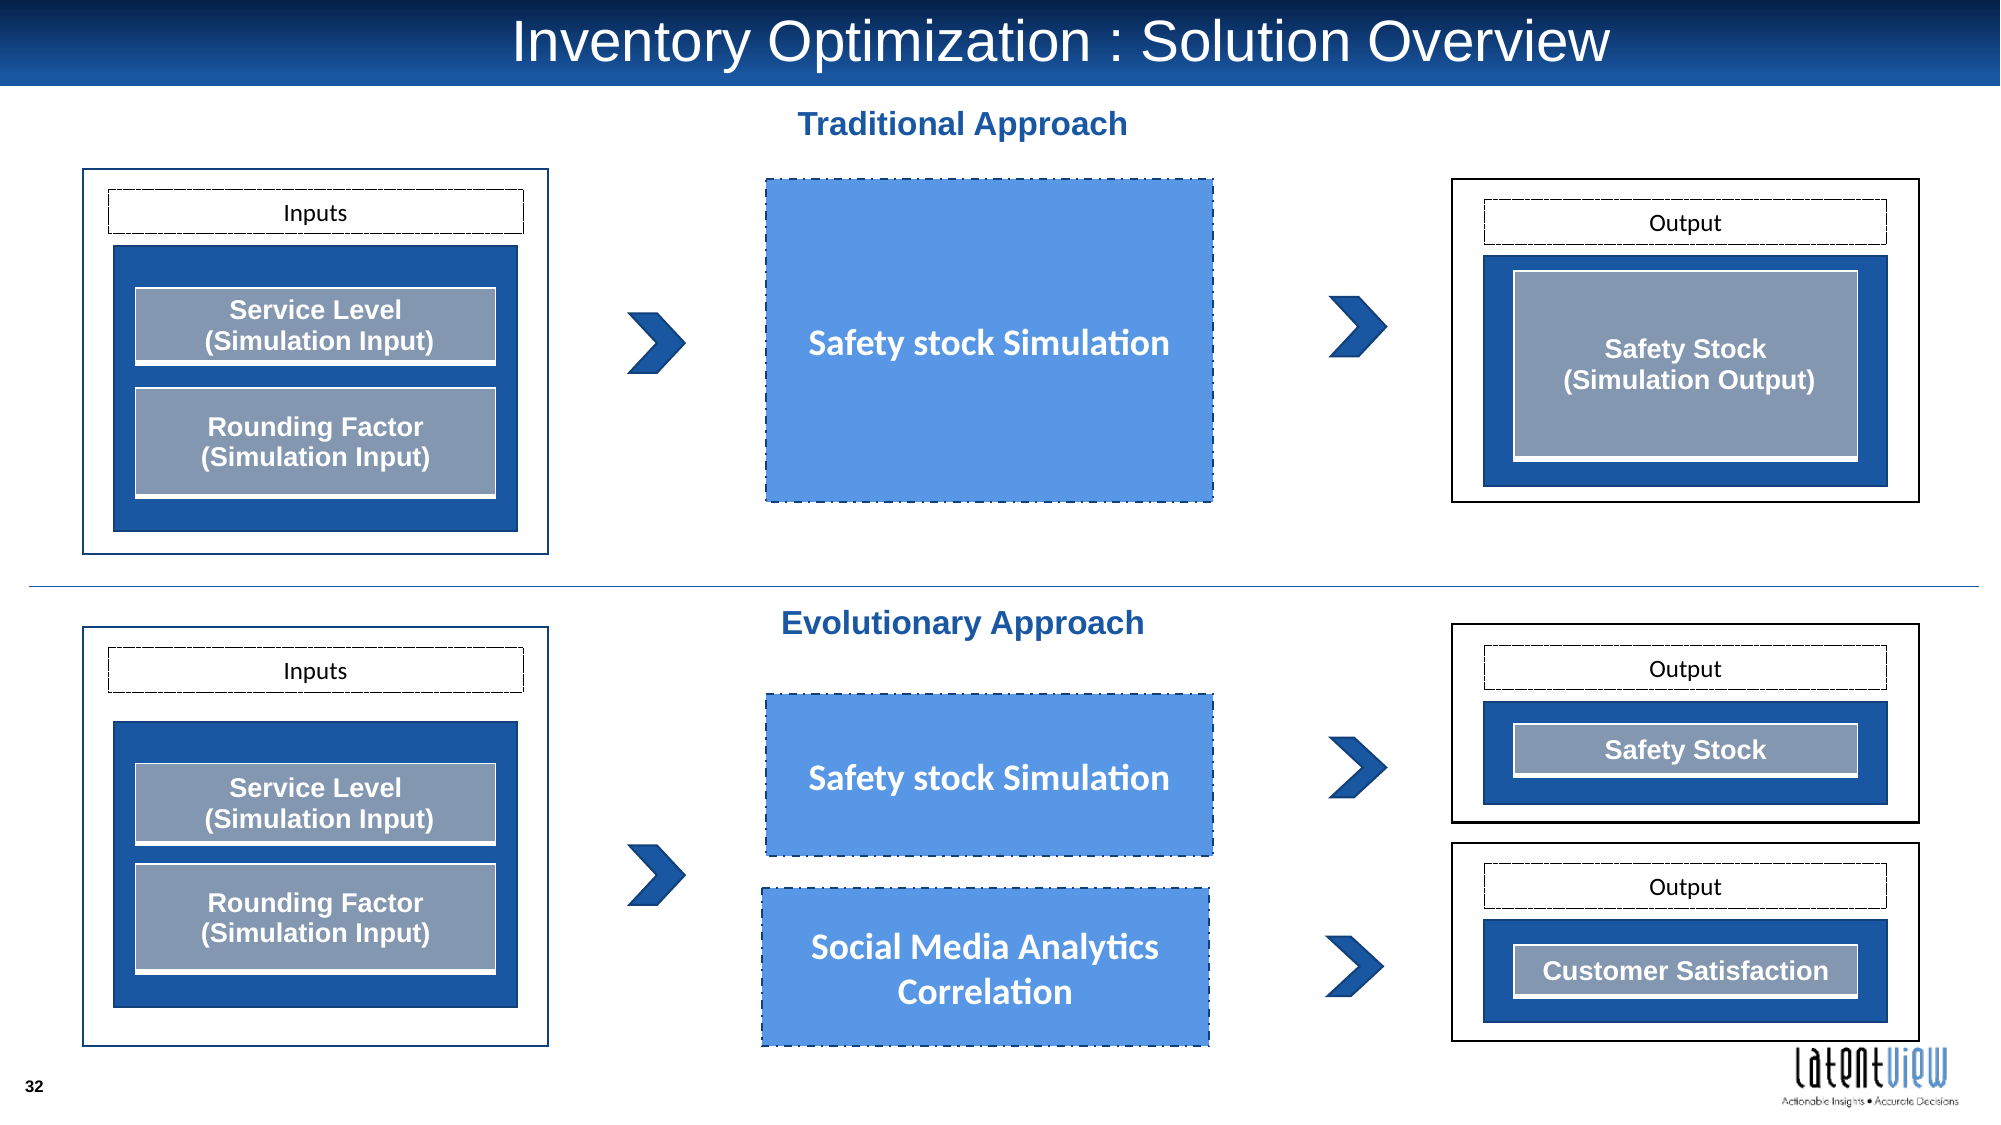

# Inventory Optimization : Solution Overview
Traditional Approach

Safety stock Simulation

Inputs
Output

| Safety Stock (Simulation Output) |
| --- |
| Service Level (Simulation Input) |
| --- |

| Rounding Factor (Simulation Input) |
| --- |
Evolutionary Approach

Output
Inputs
Safety stock Simulation

| Safety Stock |
| --- |

| Service Level (Simulation Input) |
| --- |

Output
| Rounding Factor (Simulation Input) |
| --- |
Social Media Analytics Correlation

| Customer Satisfaction |
| --- |